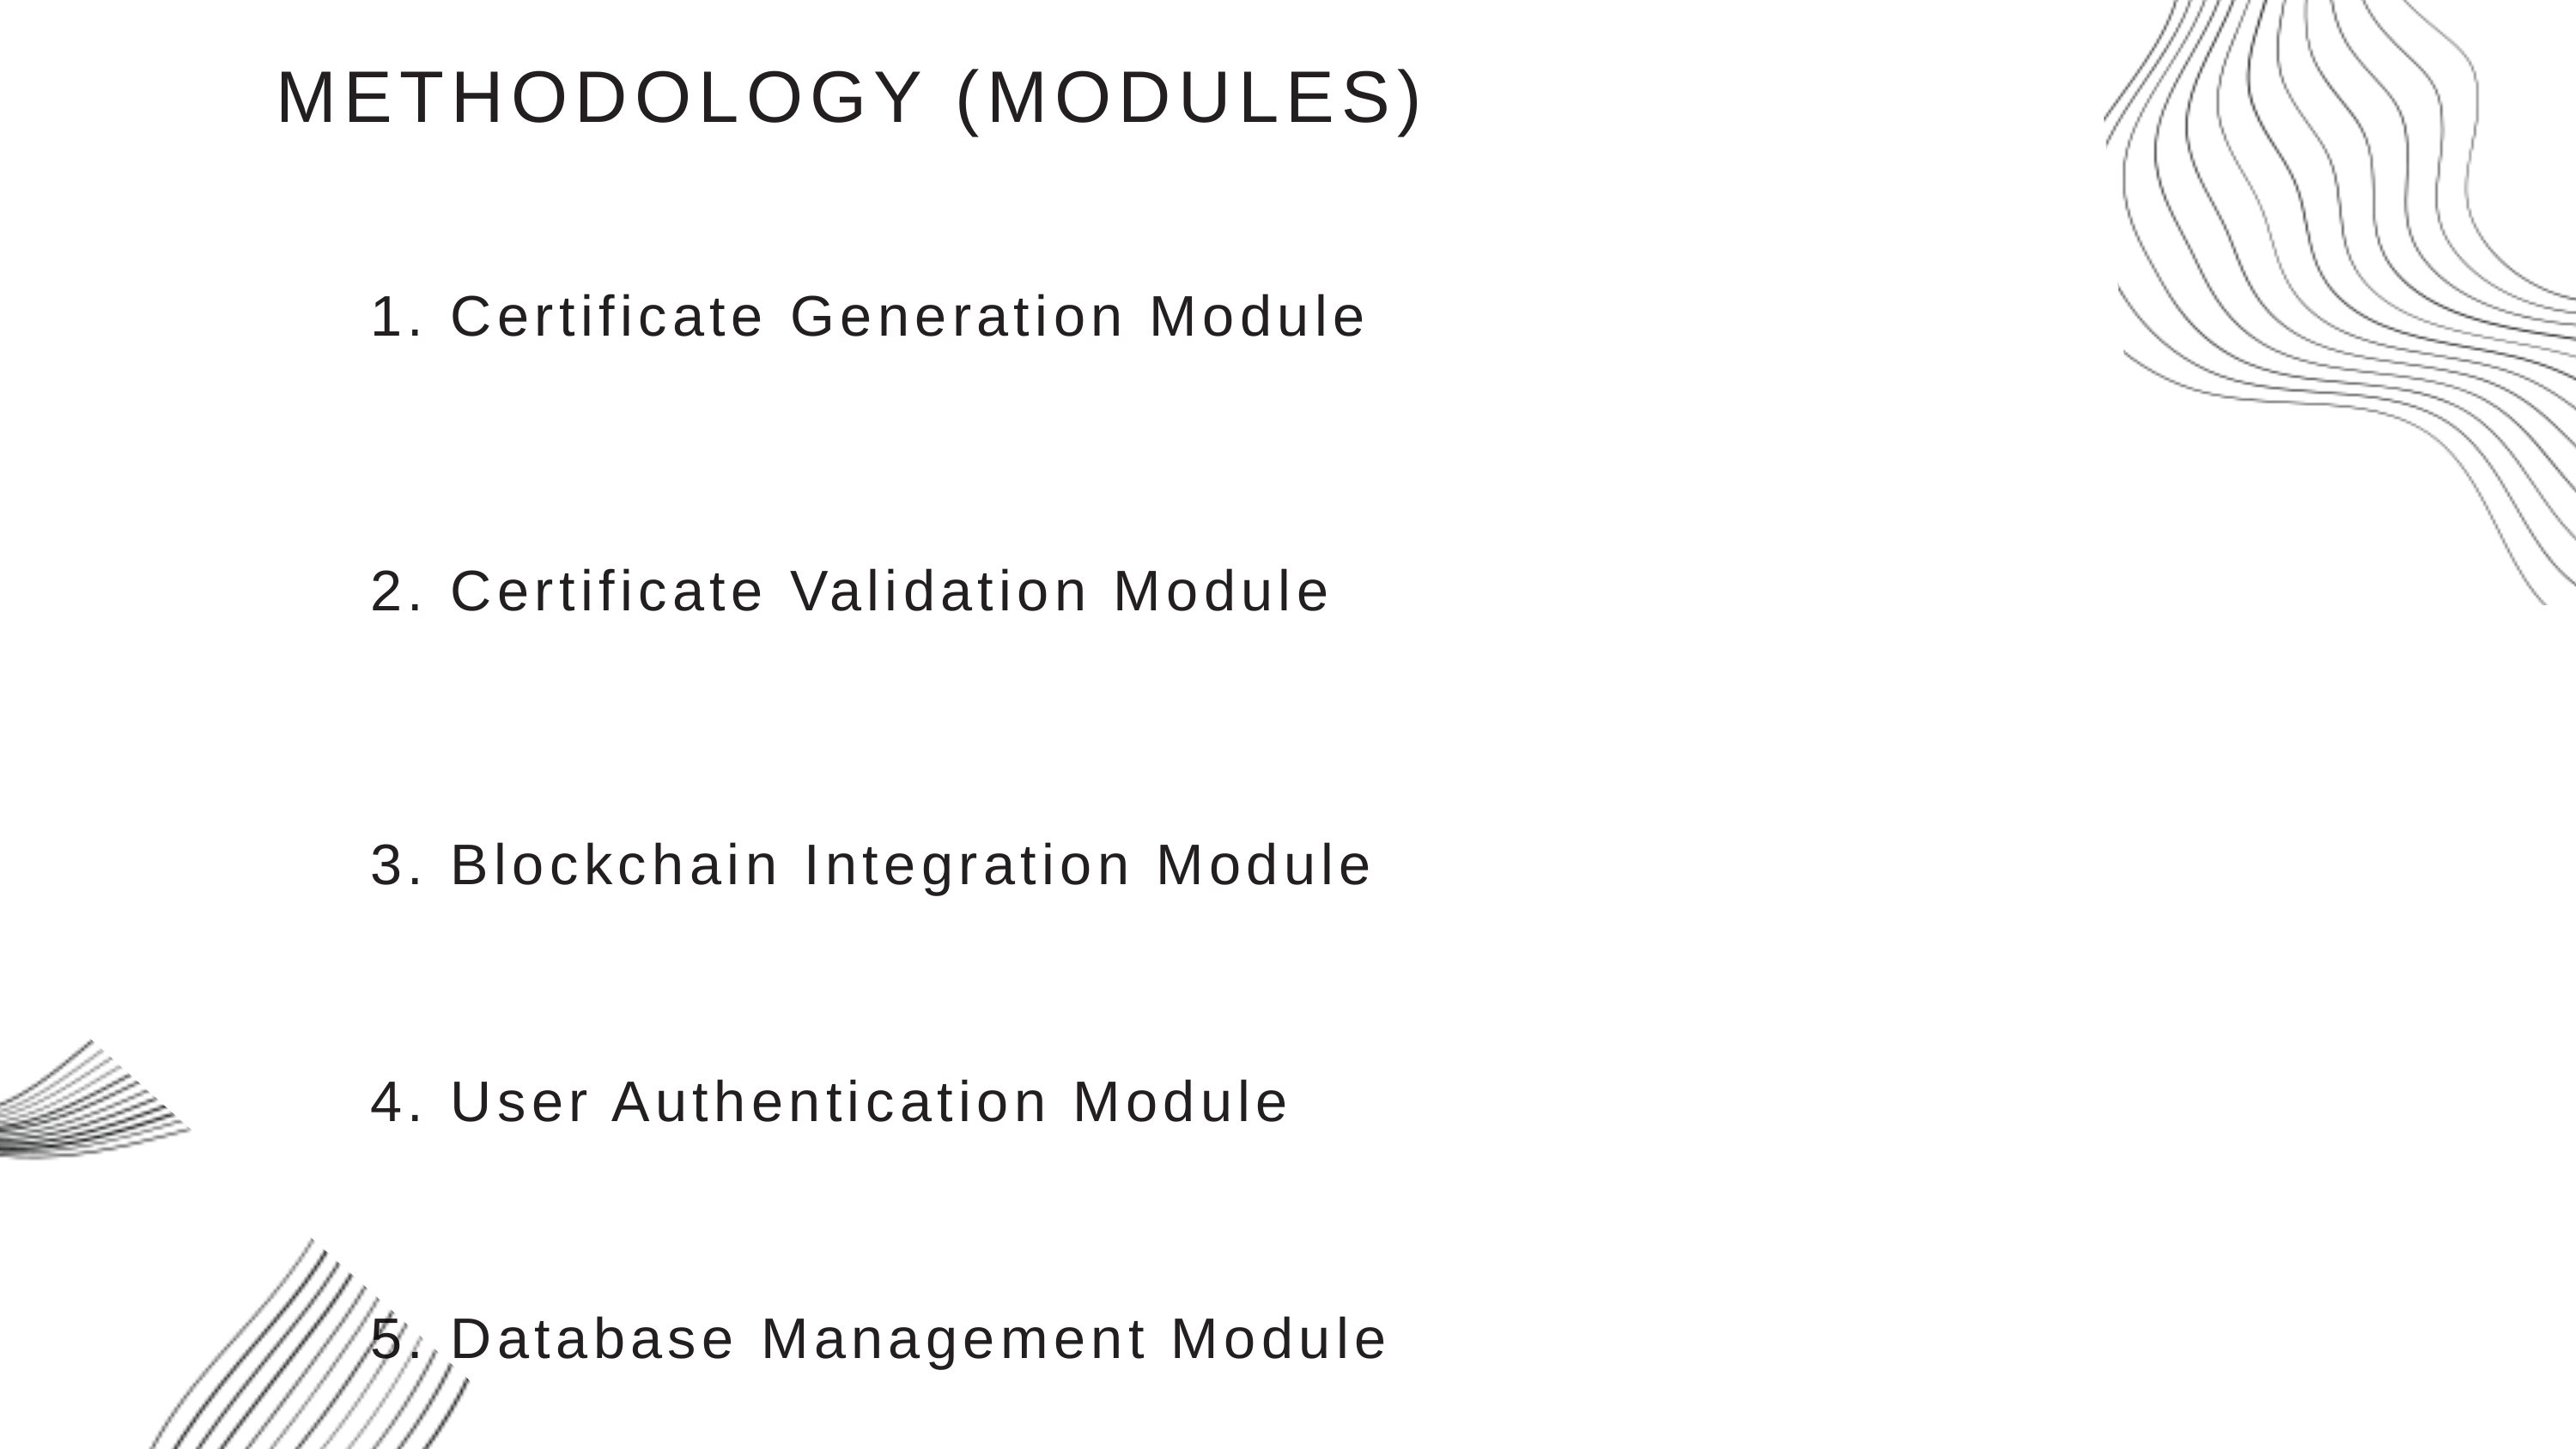

METHODOLOGY (MODULES)
1. Certificate Generation Module

2. Certificate Validation Module

3. Blockchain Integration Module

4. User Authentication Module

5. Database Management Module